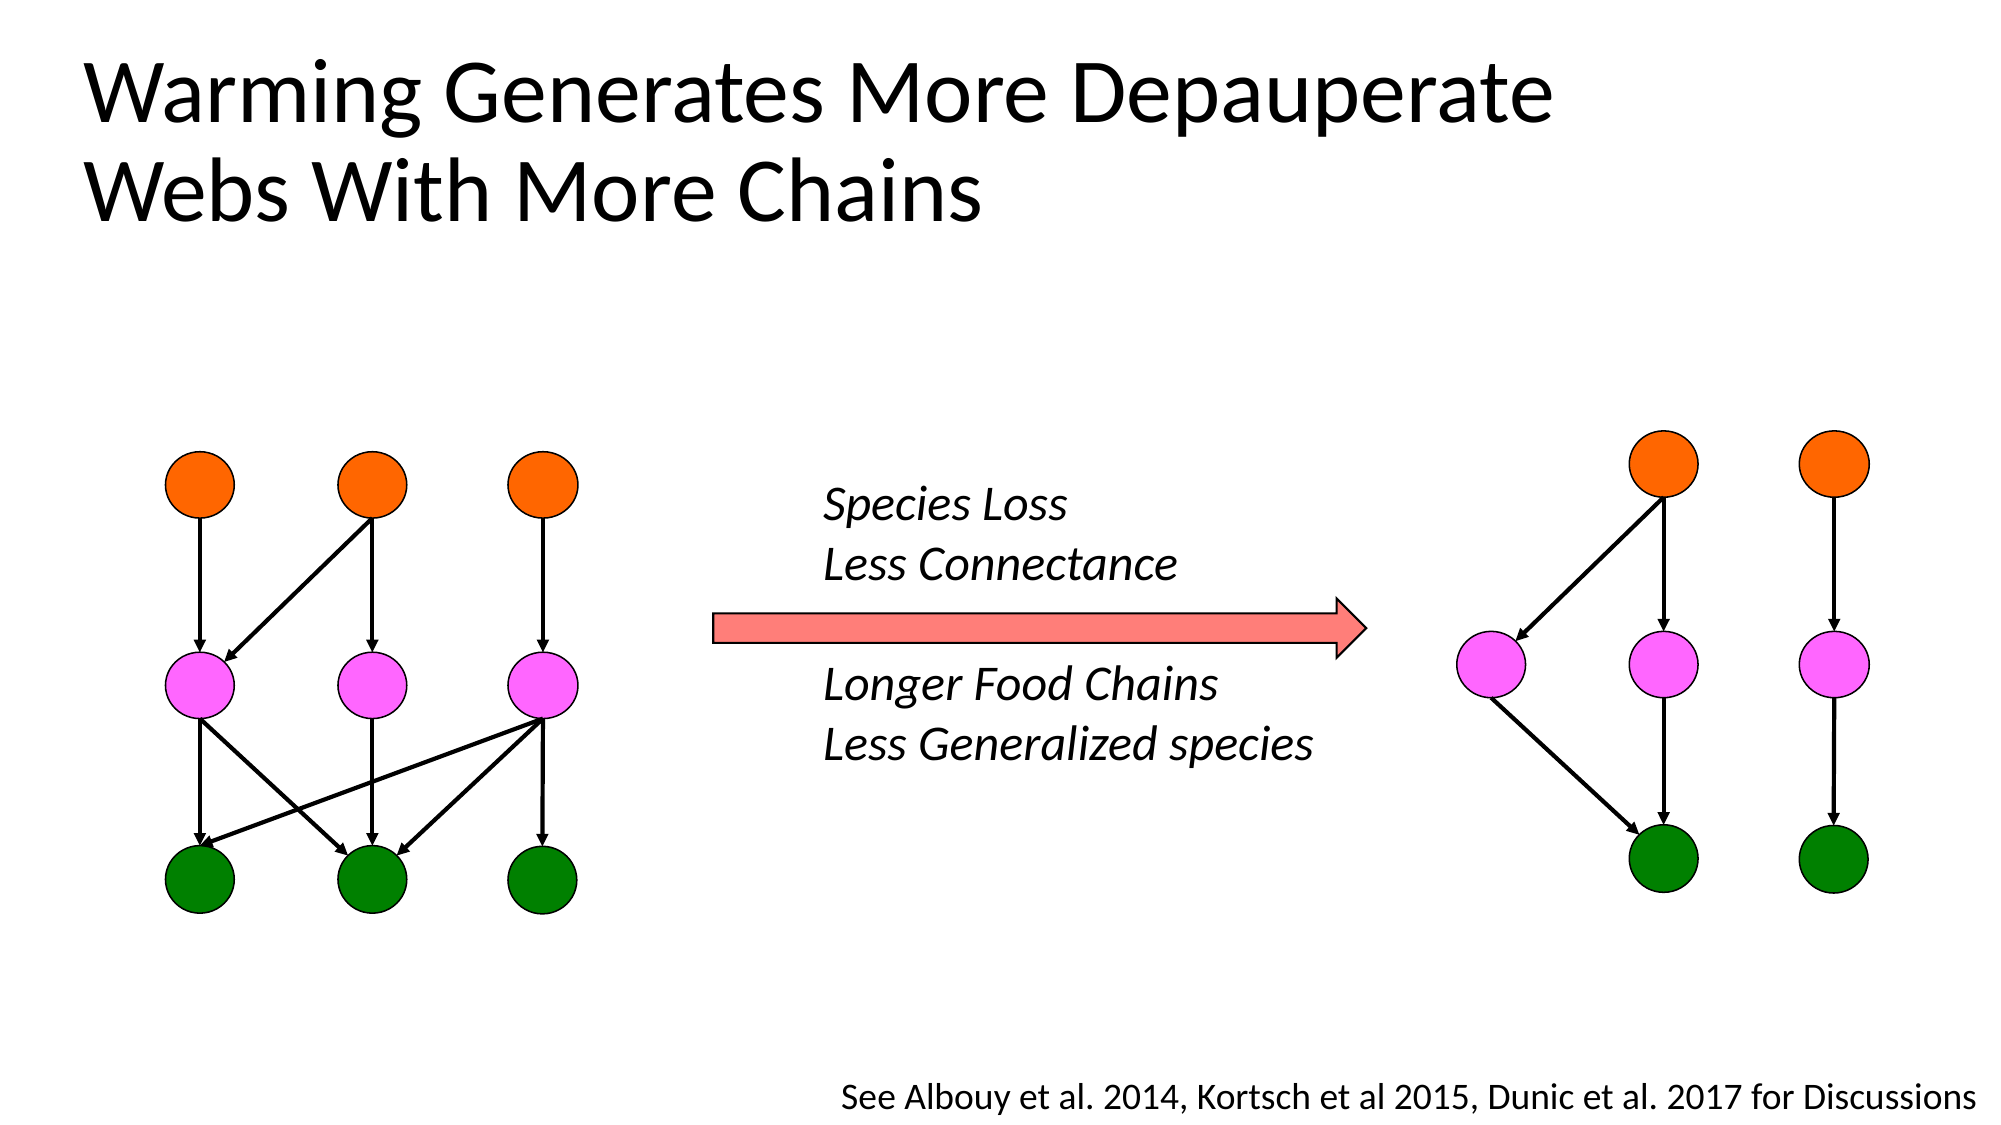

# Warming Generates More Depauperate Webs With More Chains

Species Loss
Less Connectance

Longer Food Chains
Less Generalized species

See Albouy et al. 2014, Kortsch et al 2015, Dunic et al. 2017 for Discussions